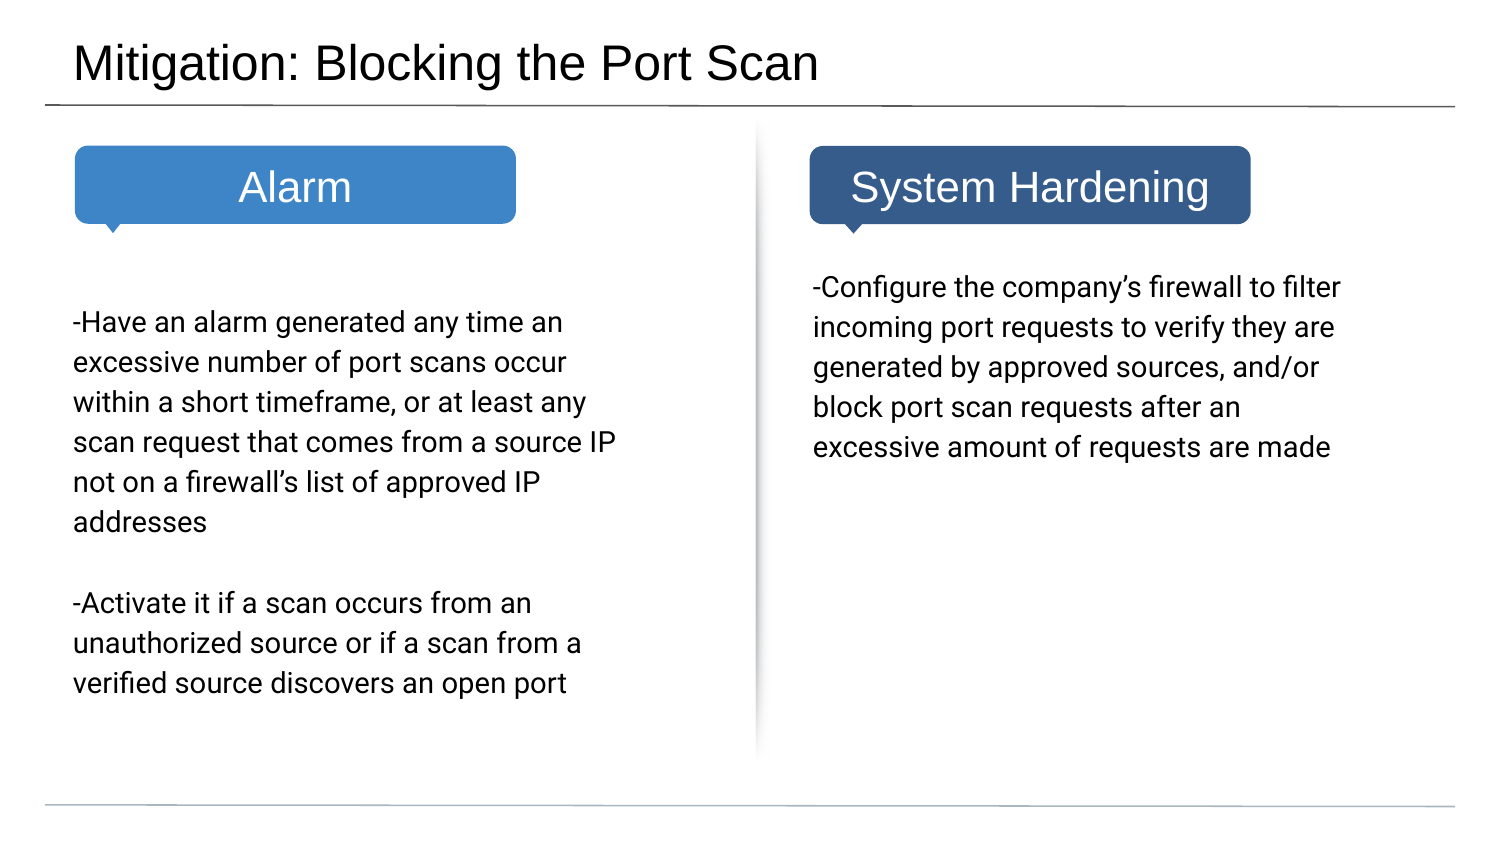

# Mitigation: Blocking the Port Scan

-Have an alarm generated any time an excessive number of port scans occur within a short timeframe, or at least any scan request that comes from a source IP not on a firewall’s list of approved IP addresses

-Activate it if a scan occurs from an unauthorized source or if a scan from a verified source discovers an open port
-Configure the company’s firewall to filter incoming port requests to verify they are generated by approved sources, and/or block port scan requests after an excessive amount of requests are made